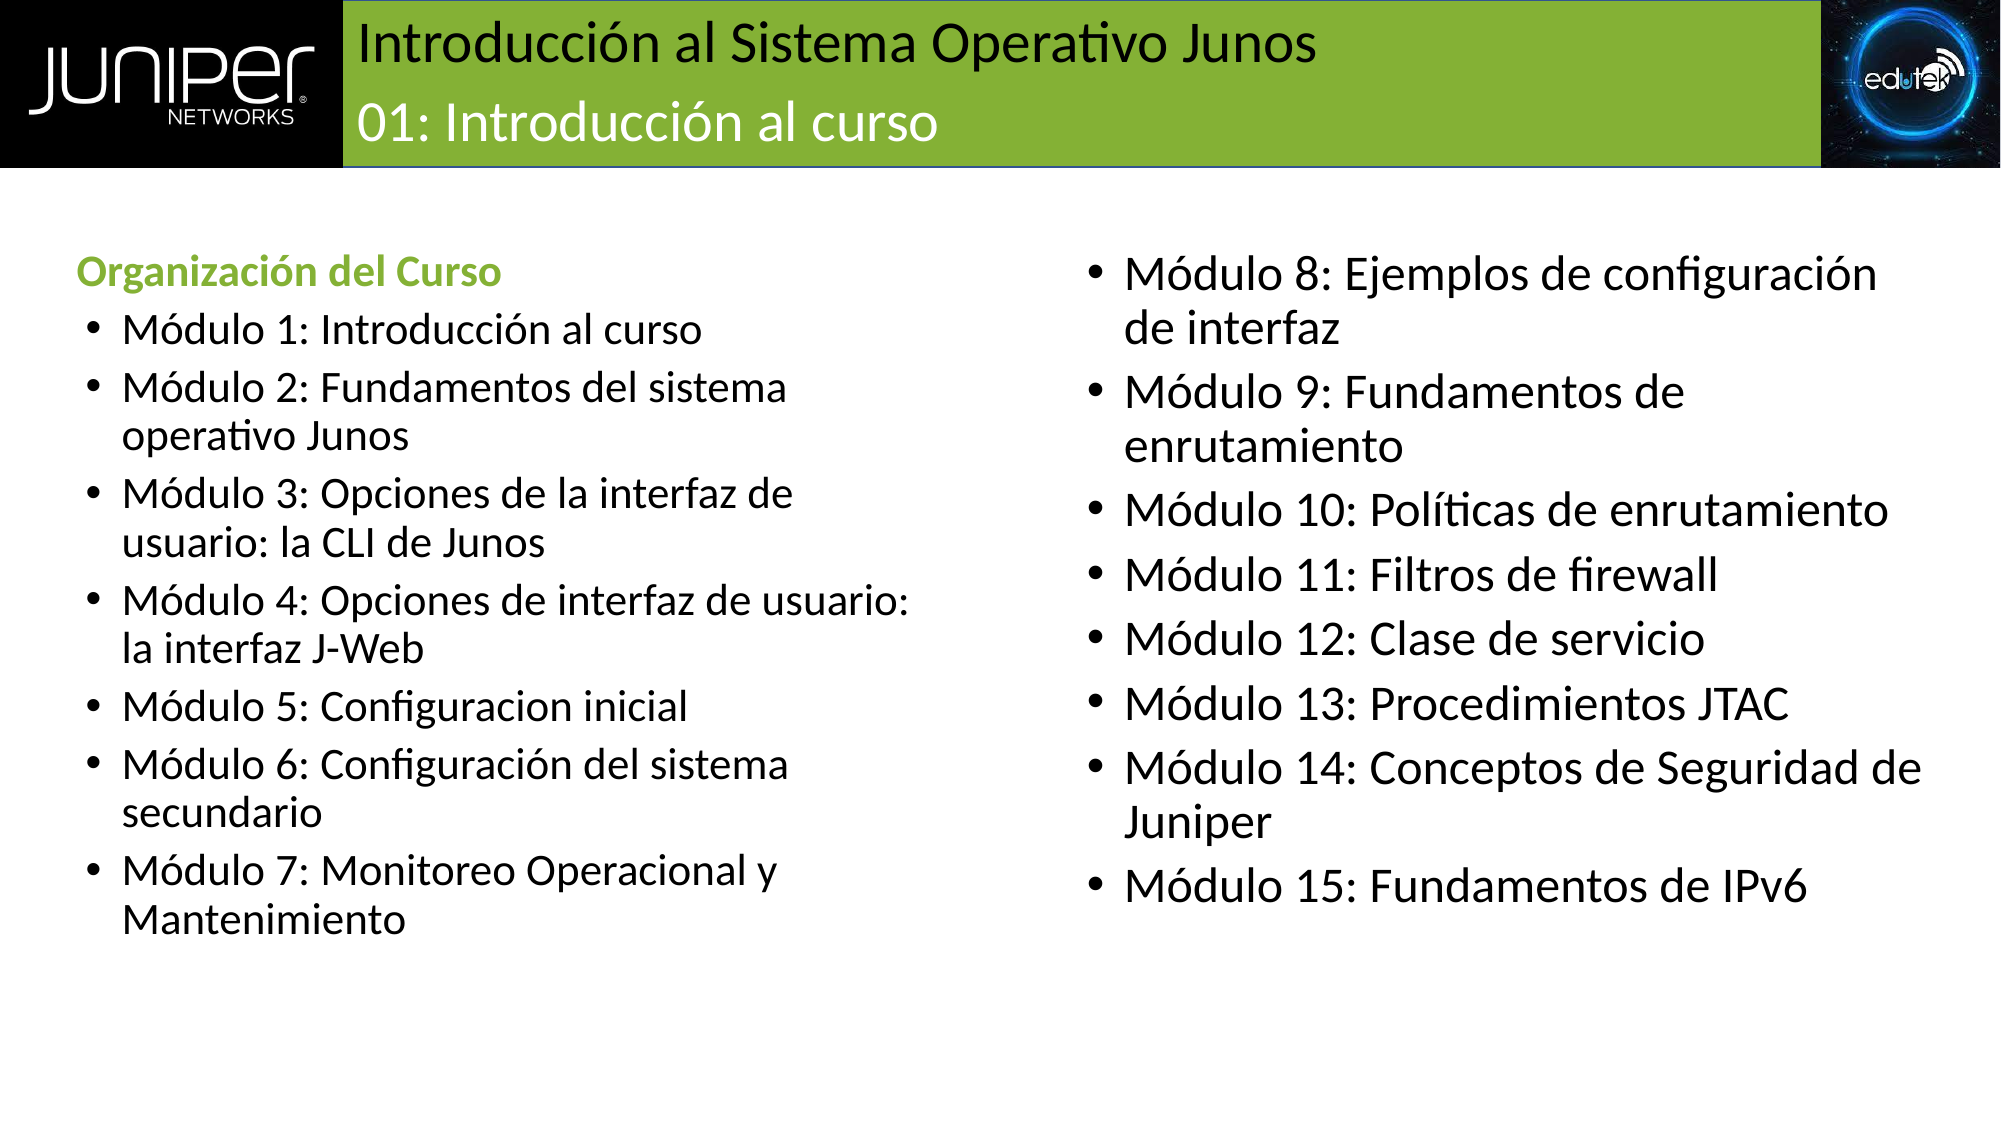

# Introducción al Sistema Operativo Junos
01: Introducción al curso

Módulo 8: Ejemplos de configuración de interfaz
Módulo 9: Fundamentos de enrutamiento
Módulo 10: Políticas de enrutamiento
Módulo 11: Filtros de firewall
Módulo 12: Clase de servicio
Módulo 13: Procedimientos JTAC
Módulo 14: Conceptos de Seguridad de Juniper
Módulo 15: Fundamentos de IPv6
Organización del Curso
Módulo 1: Introducción al curso
Módulo 2: Fundamentos del sistema operativo Junos
Módulo 3: Opciones de la interfaz de usuario: la CLI de Junos
Módulo 4: Opciones de interfaz de usuario: la interfaz J-Web
Módulo 5: Configuracion inicial
Módulo 6: Configuración del sistema secundario
Módulo 7: Monitoreo Operacional y Mantenimiento